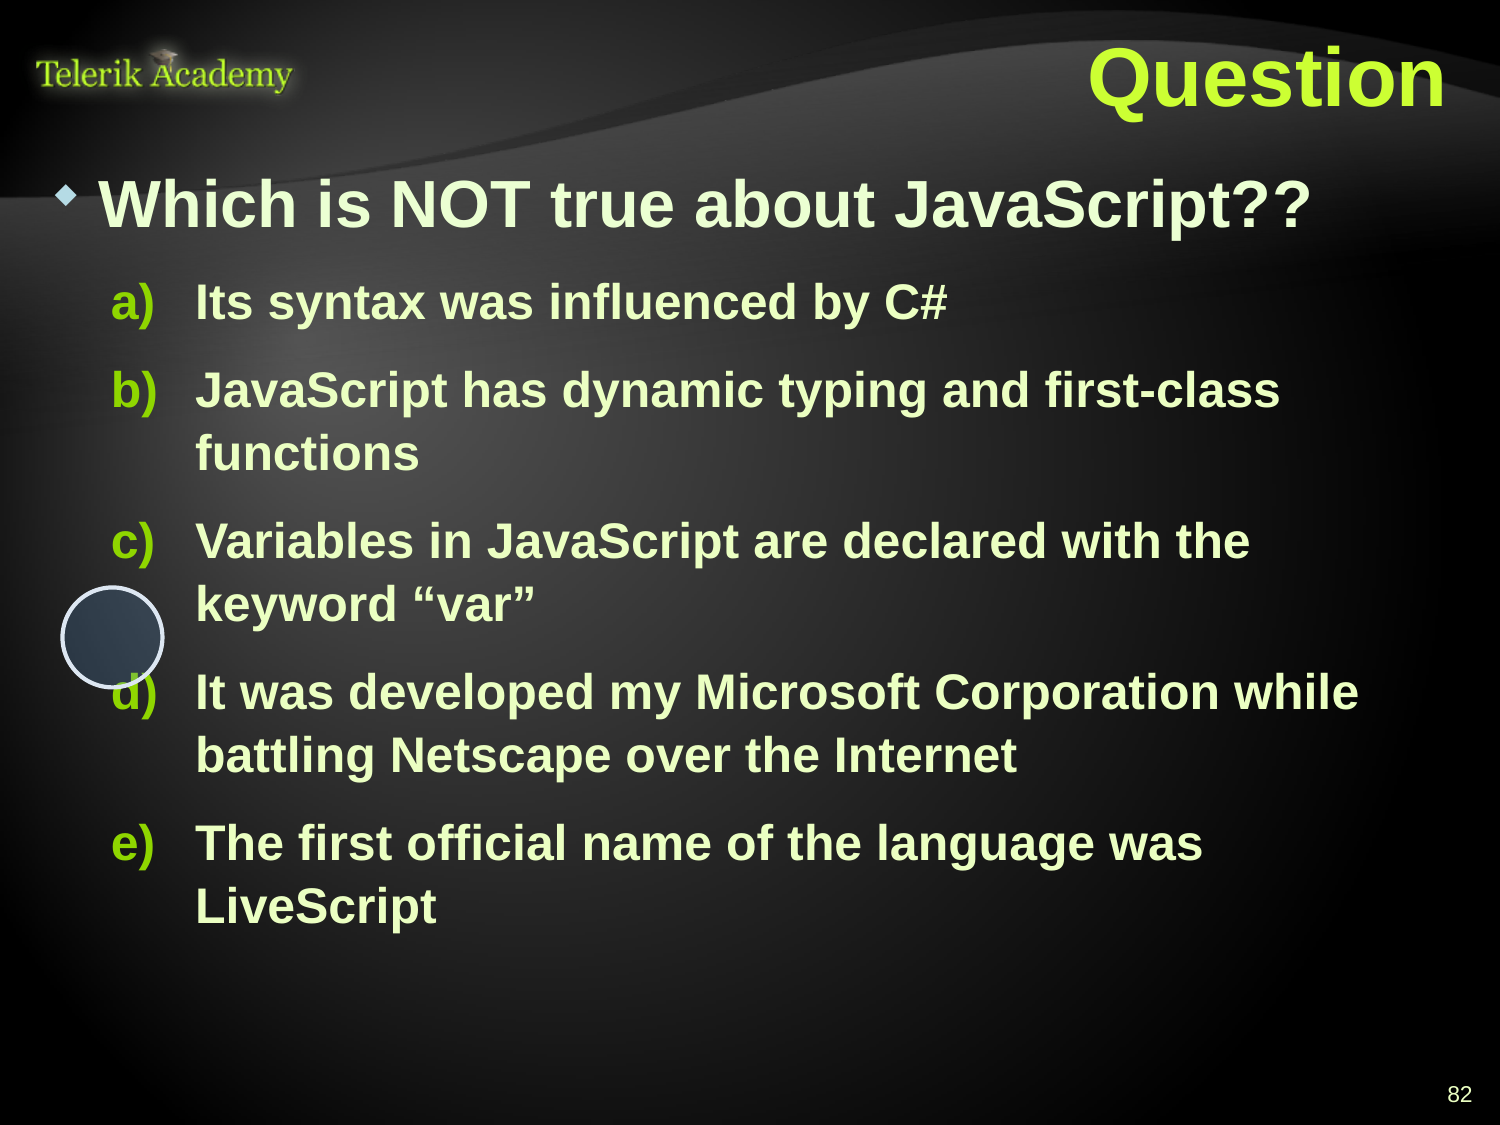

# Question
Which is NOT true about JavaScript??
Its syntax was influenced by C#
JavaScript has dynamic typing and first-class functions
Variables in JavaScript are declared with the keyword “var”
It was developed my Microsoft Corporation while battling Netscape over the Internet
The first official name of the language was LiveScript

82